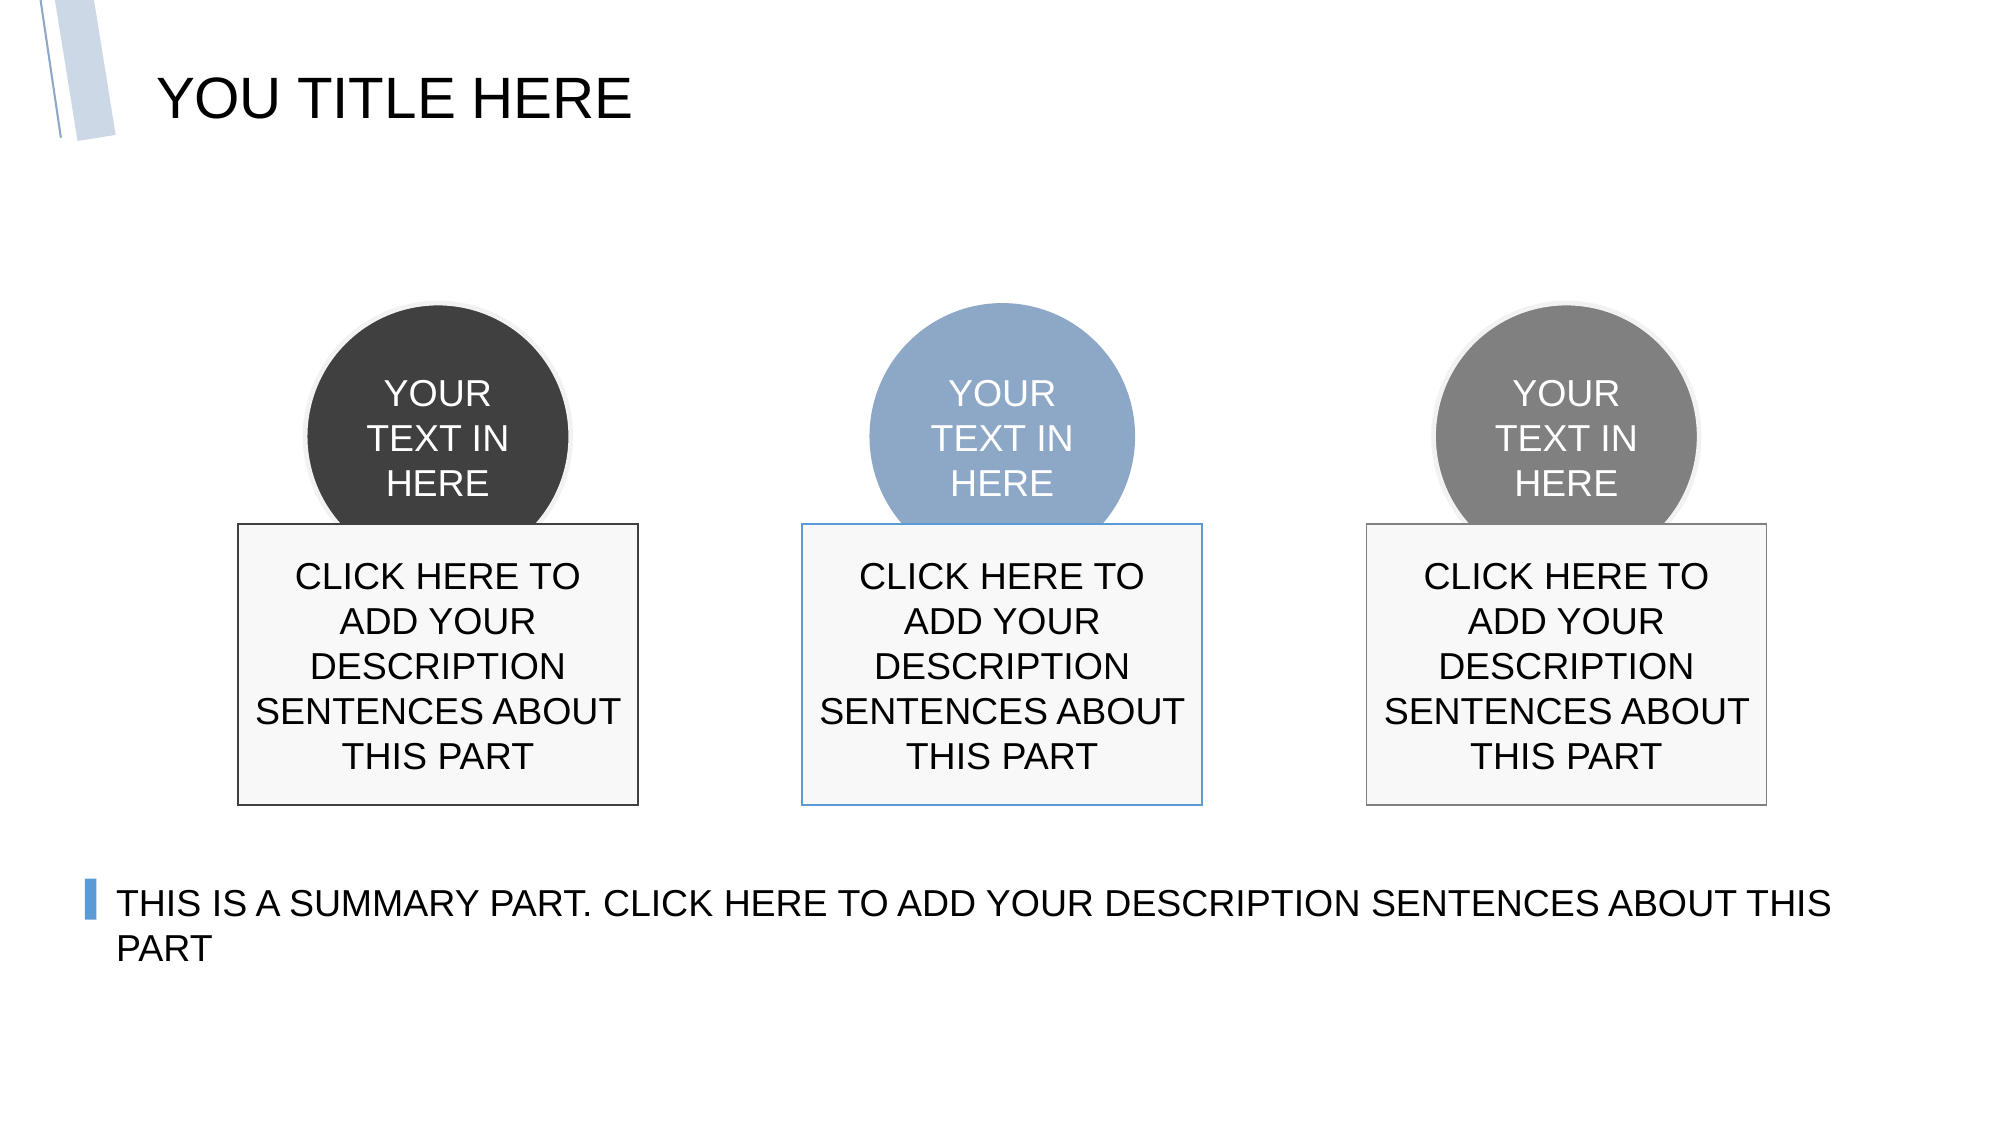

YOU TITLE HERE
YOUR TEXT IN HERE
YOUR TEXT IN HERE
YOUR TEXT IN HERE
CLICK HERE TO ADD YOUR DESCRIPTION SENTENCES ABOUT THIS PART
CLICK HERE TO ADD YOUR DESCRIPTION SENTENCES ABOUT THIS PART
CLICK HERE TO ADD YOUR DESCRIPTION SENTENCES ABOUT THIS PART
THIS IS A SUMMARY PART. CLICK HERE TO ADD YOUR DESCRIPTION SENTENCES ABOUT THIS PART